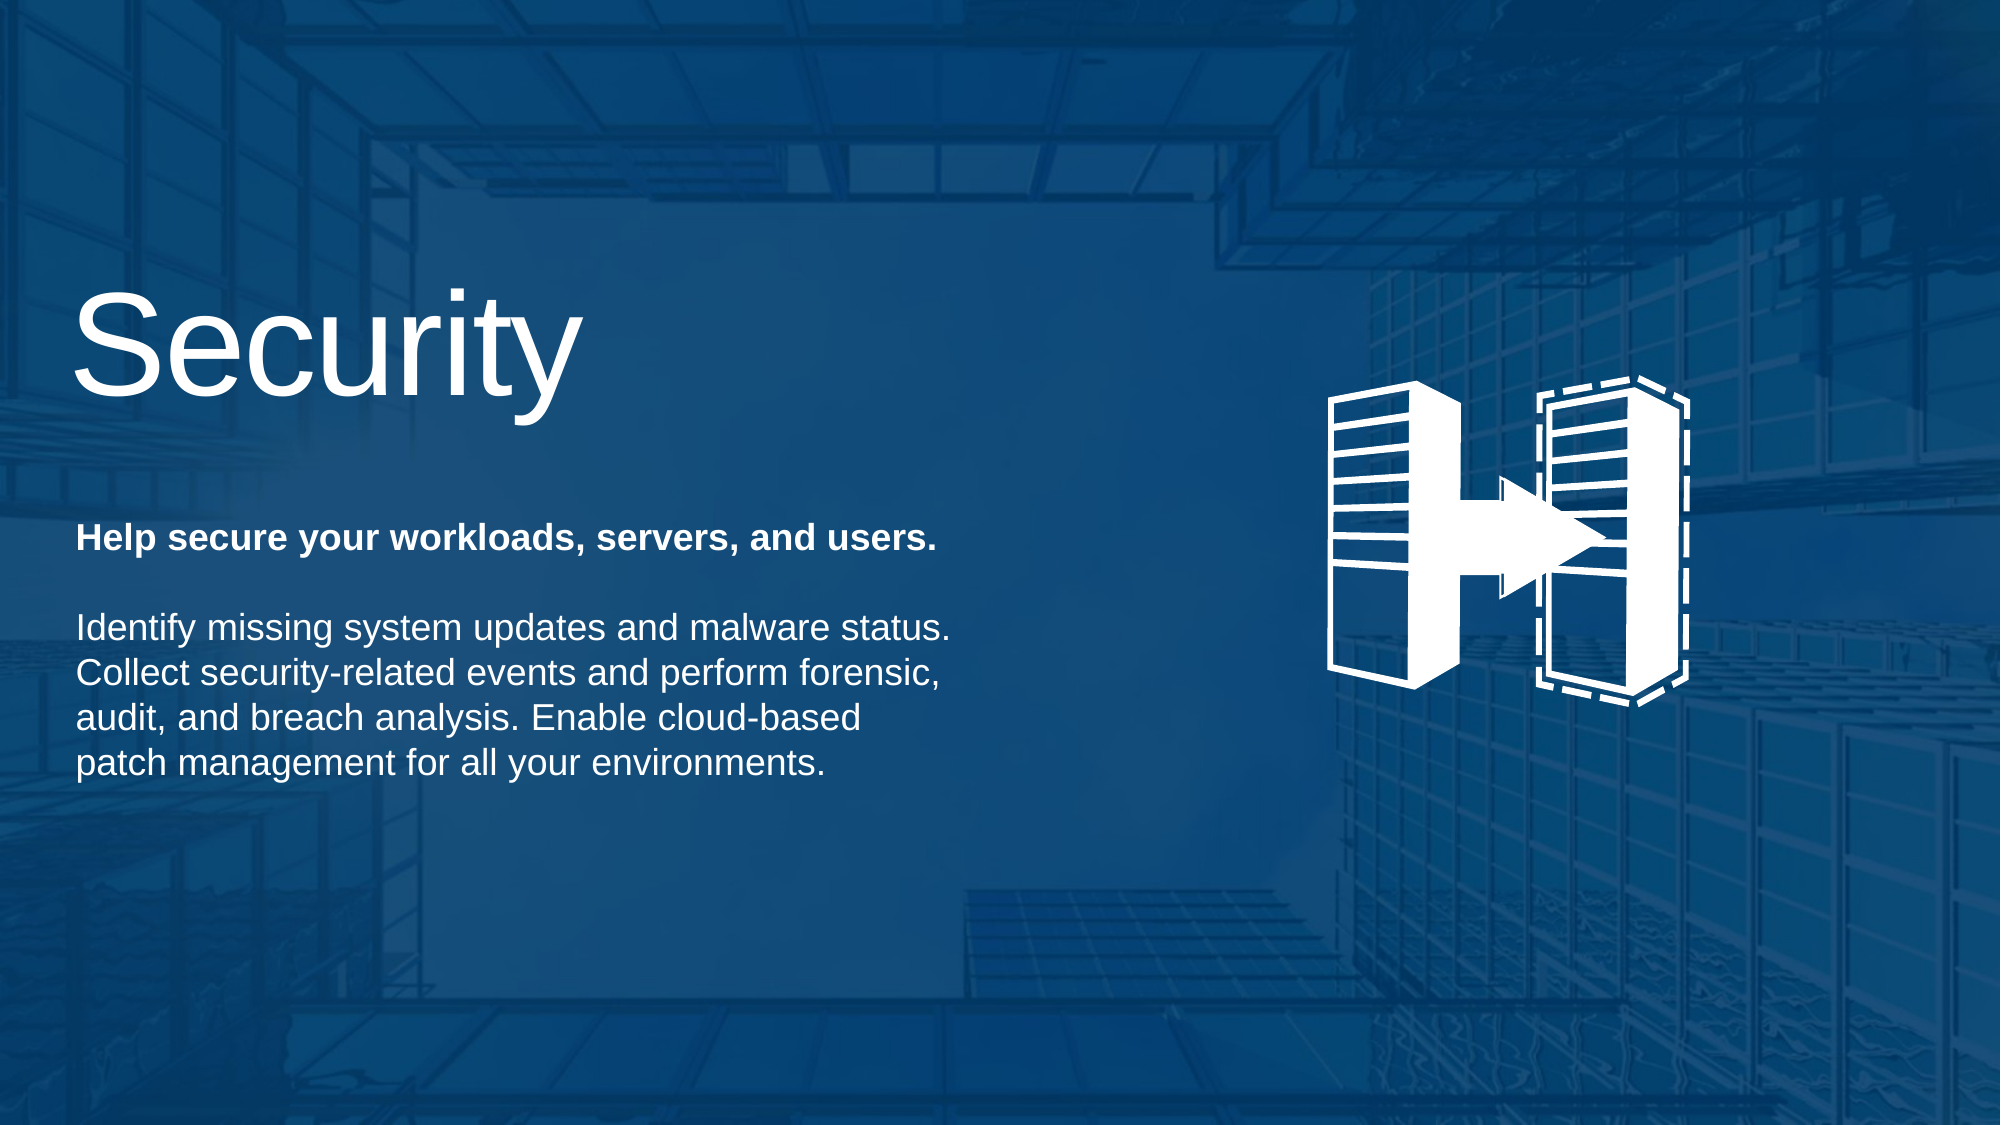

Security

Help secure your workloads, servers, and users.
Identify missing system updates and malware status. Collect security-related events and perform forensic, audit, and breach analysis. Enable cloud-based patch management for all your environments.